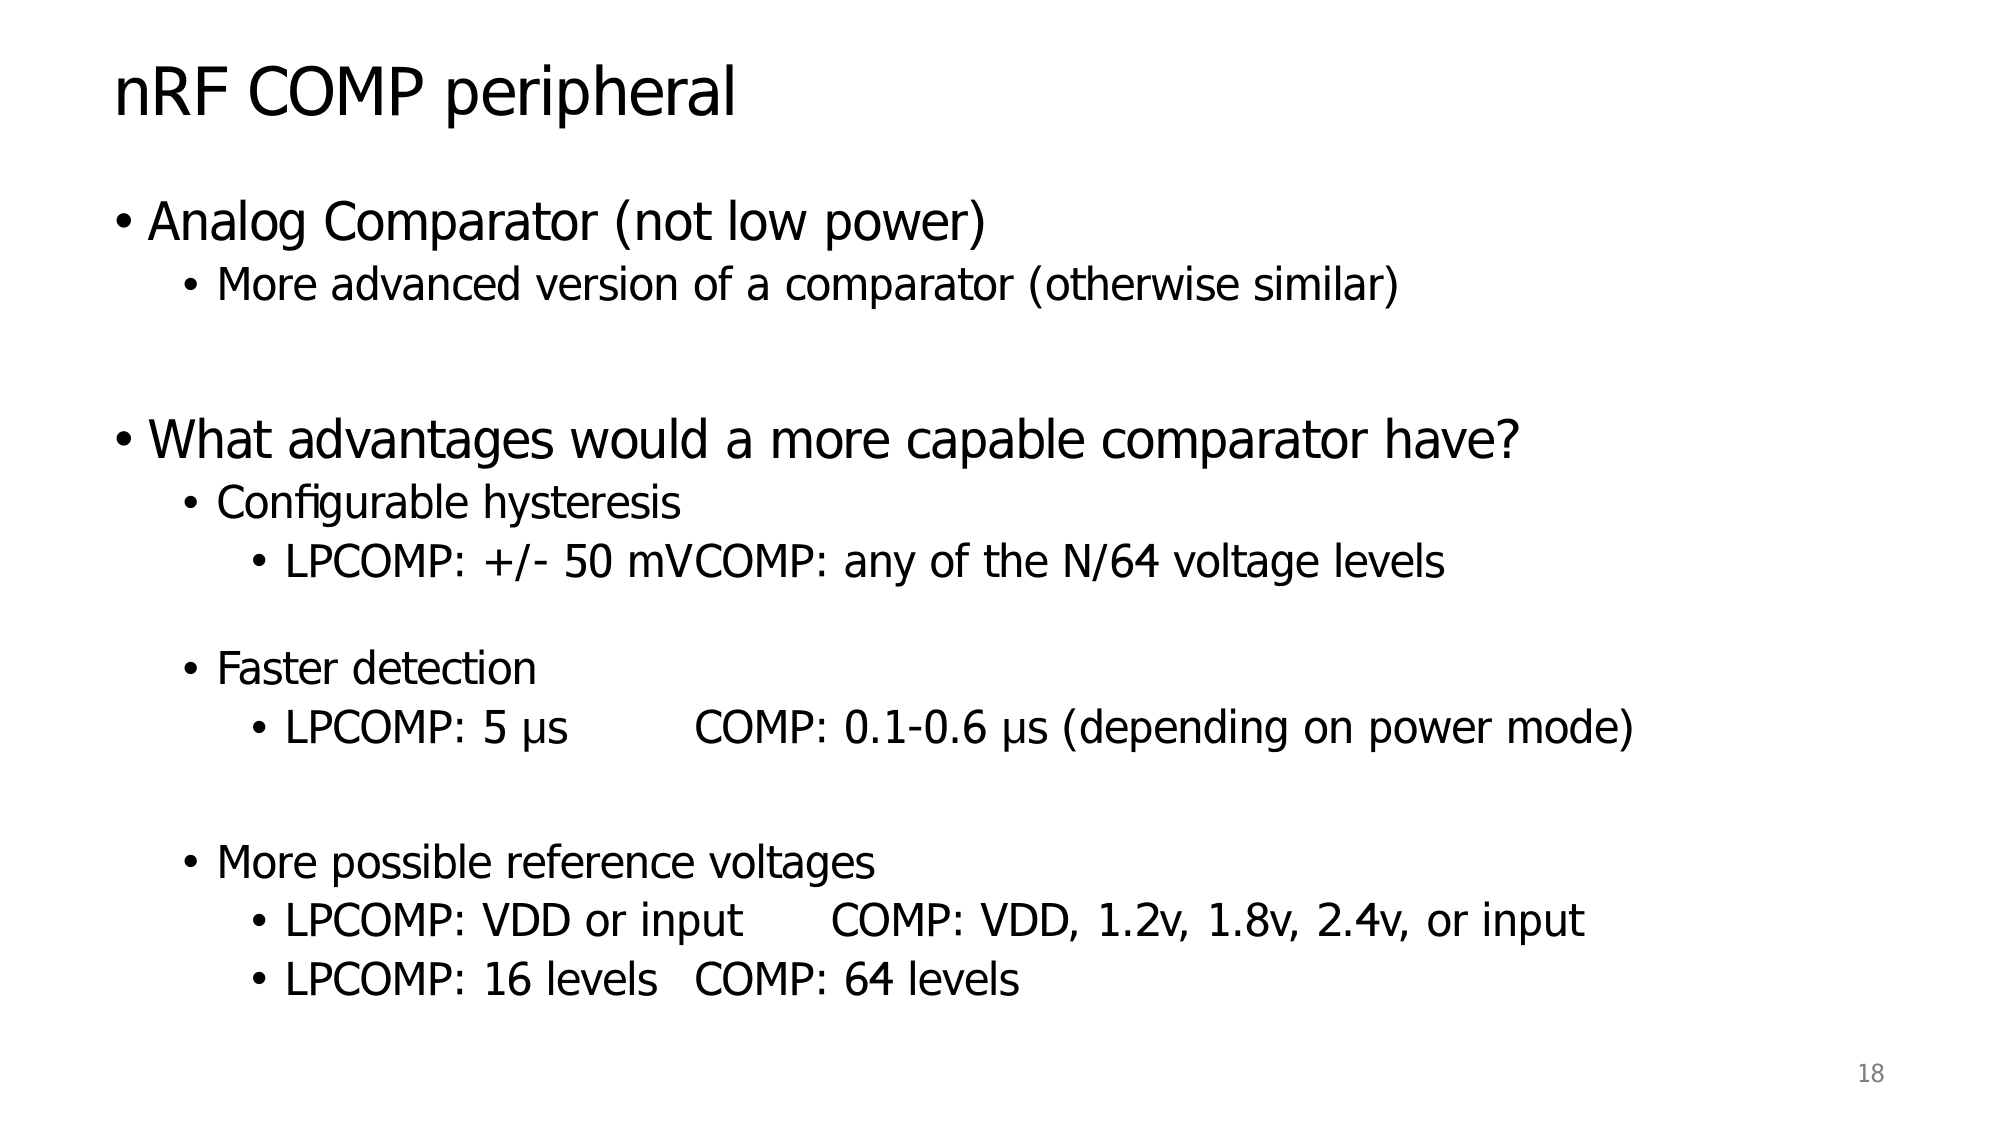

# nRF COMP peripheral
Analog Comparator (not low power)
More advanced version of a comparator (otherwise similar)

What advantages would a more capable comparator have?
Configurable hysteresis
LPCOMP: +/- 50 mV	COMP: any of the N/64 voltage levels
Faster detection
LPCOMP: 5 μs	COMP: 0.1-0.6 μs (depending on power mode)

More possible reference voltages
LPCOMP: VDD or input	COMP: VDD, 1.2v, 1.8v, 2.4v, or input
LPCOMP: 16 levels		COMP: 64 levels
18